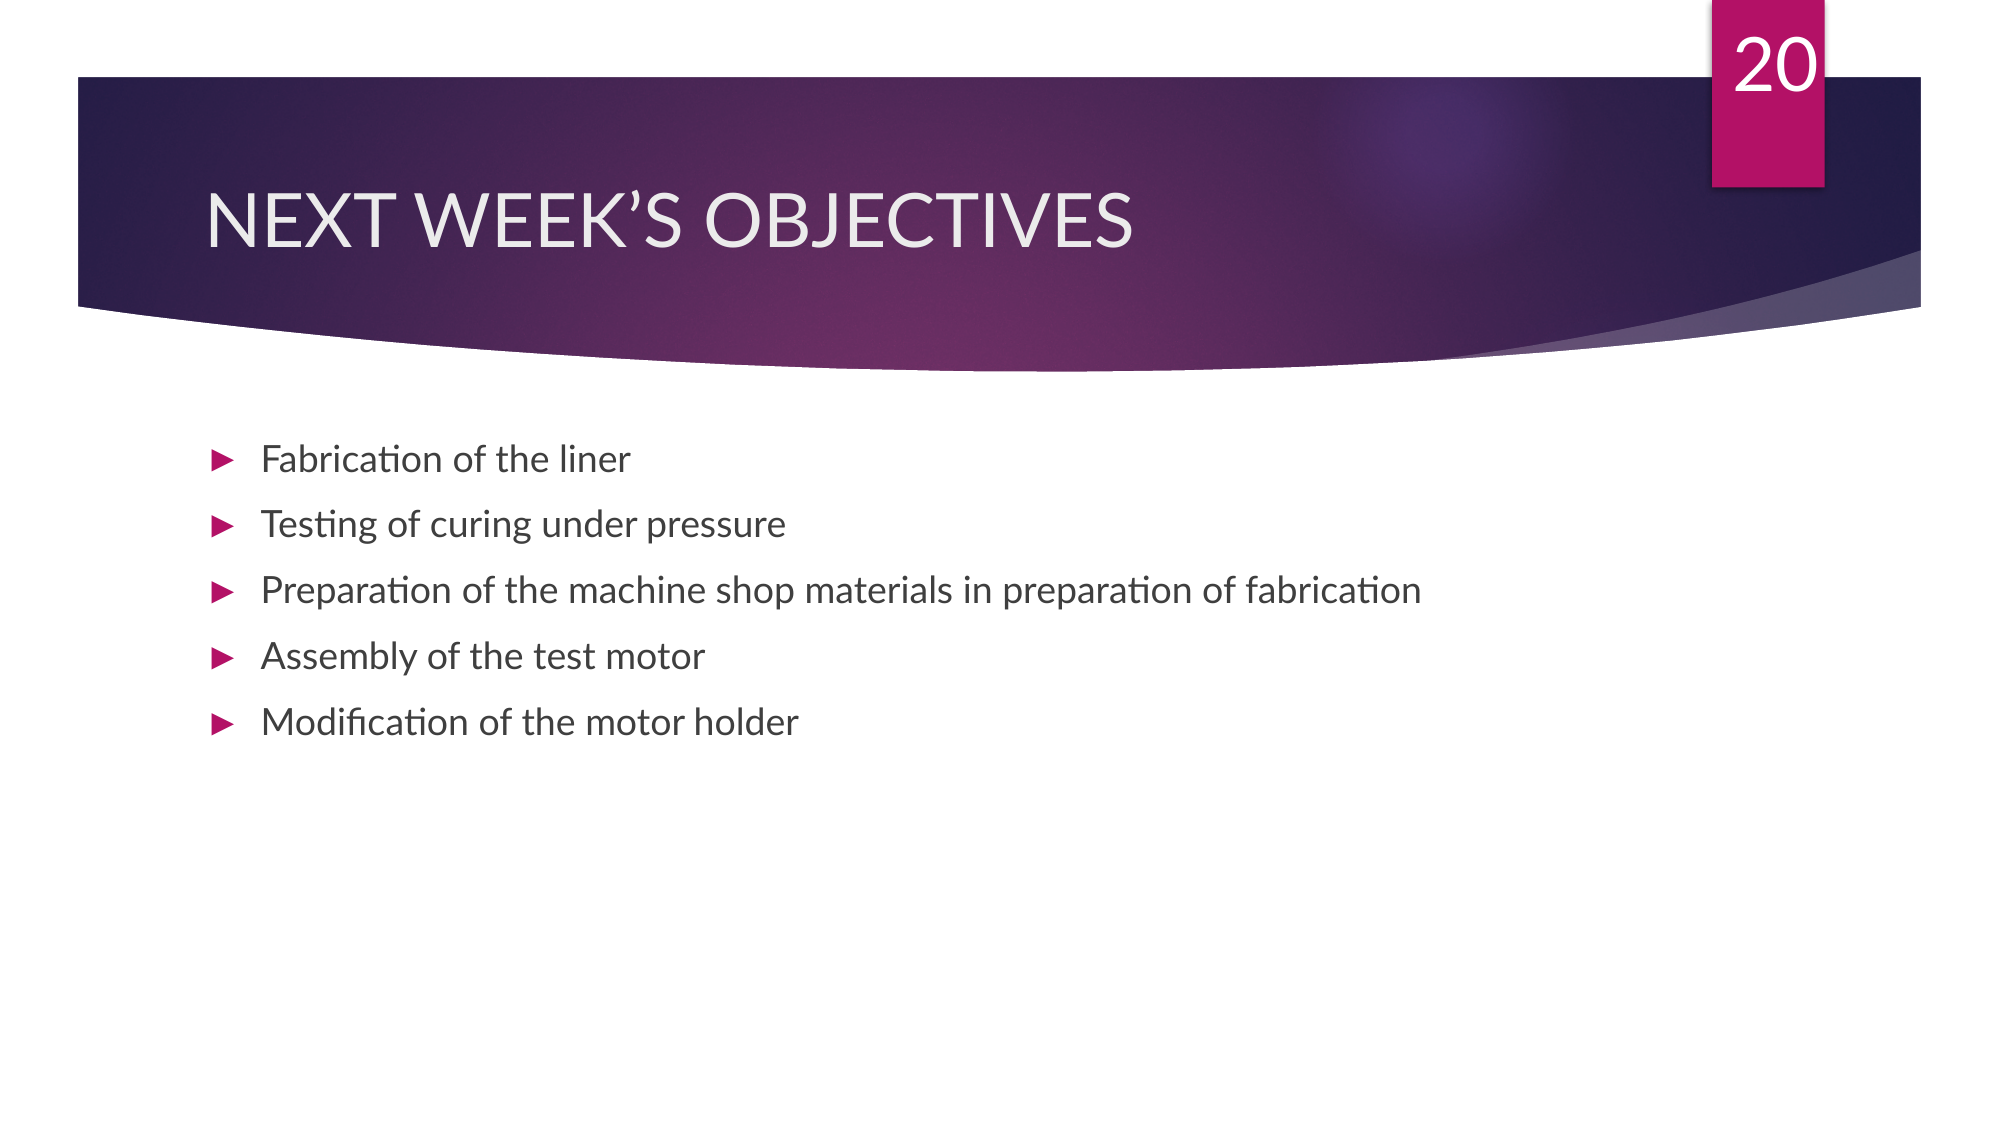

20

# NEXT WEEK’S OBJECTIVES
Fabrication of the liner
Testing of curing under pressure
Preparation of the machine shop materials in preparation of fabrication
Assembly of the test motor
Modification of the motor holder